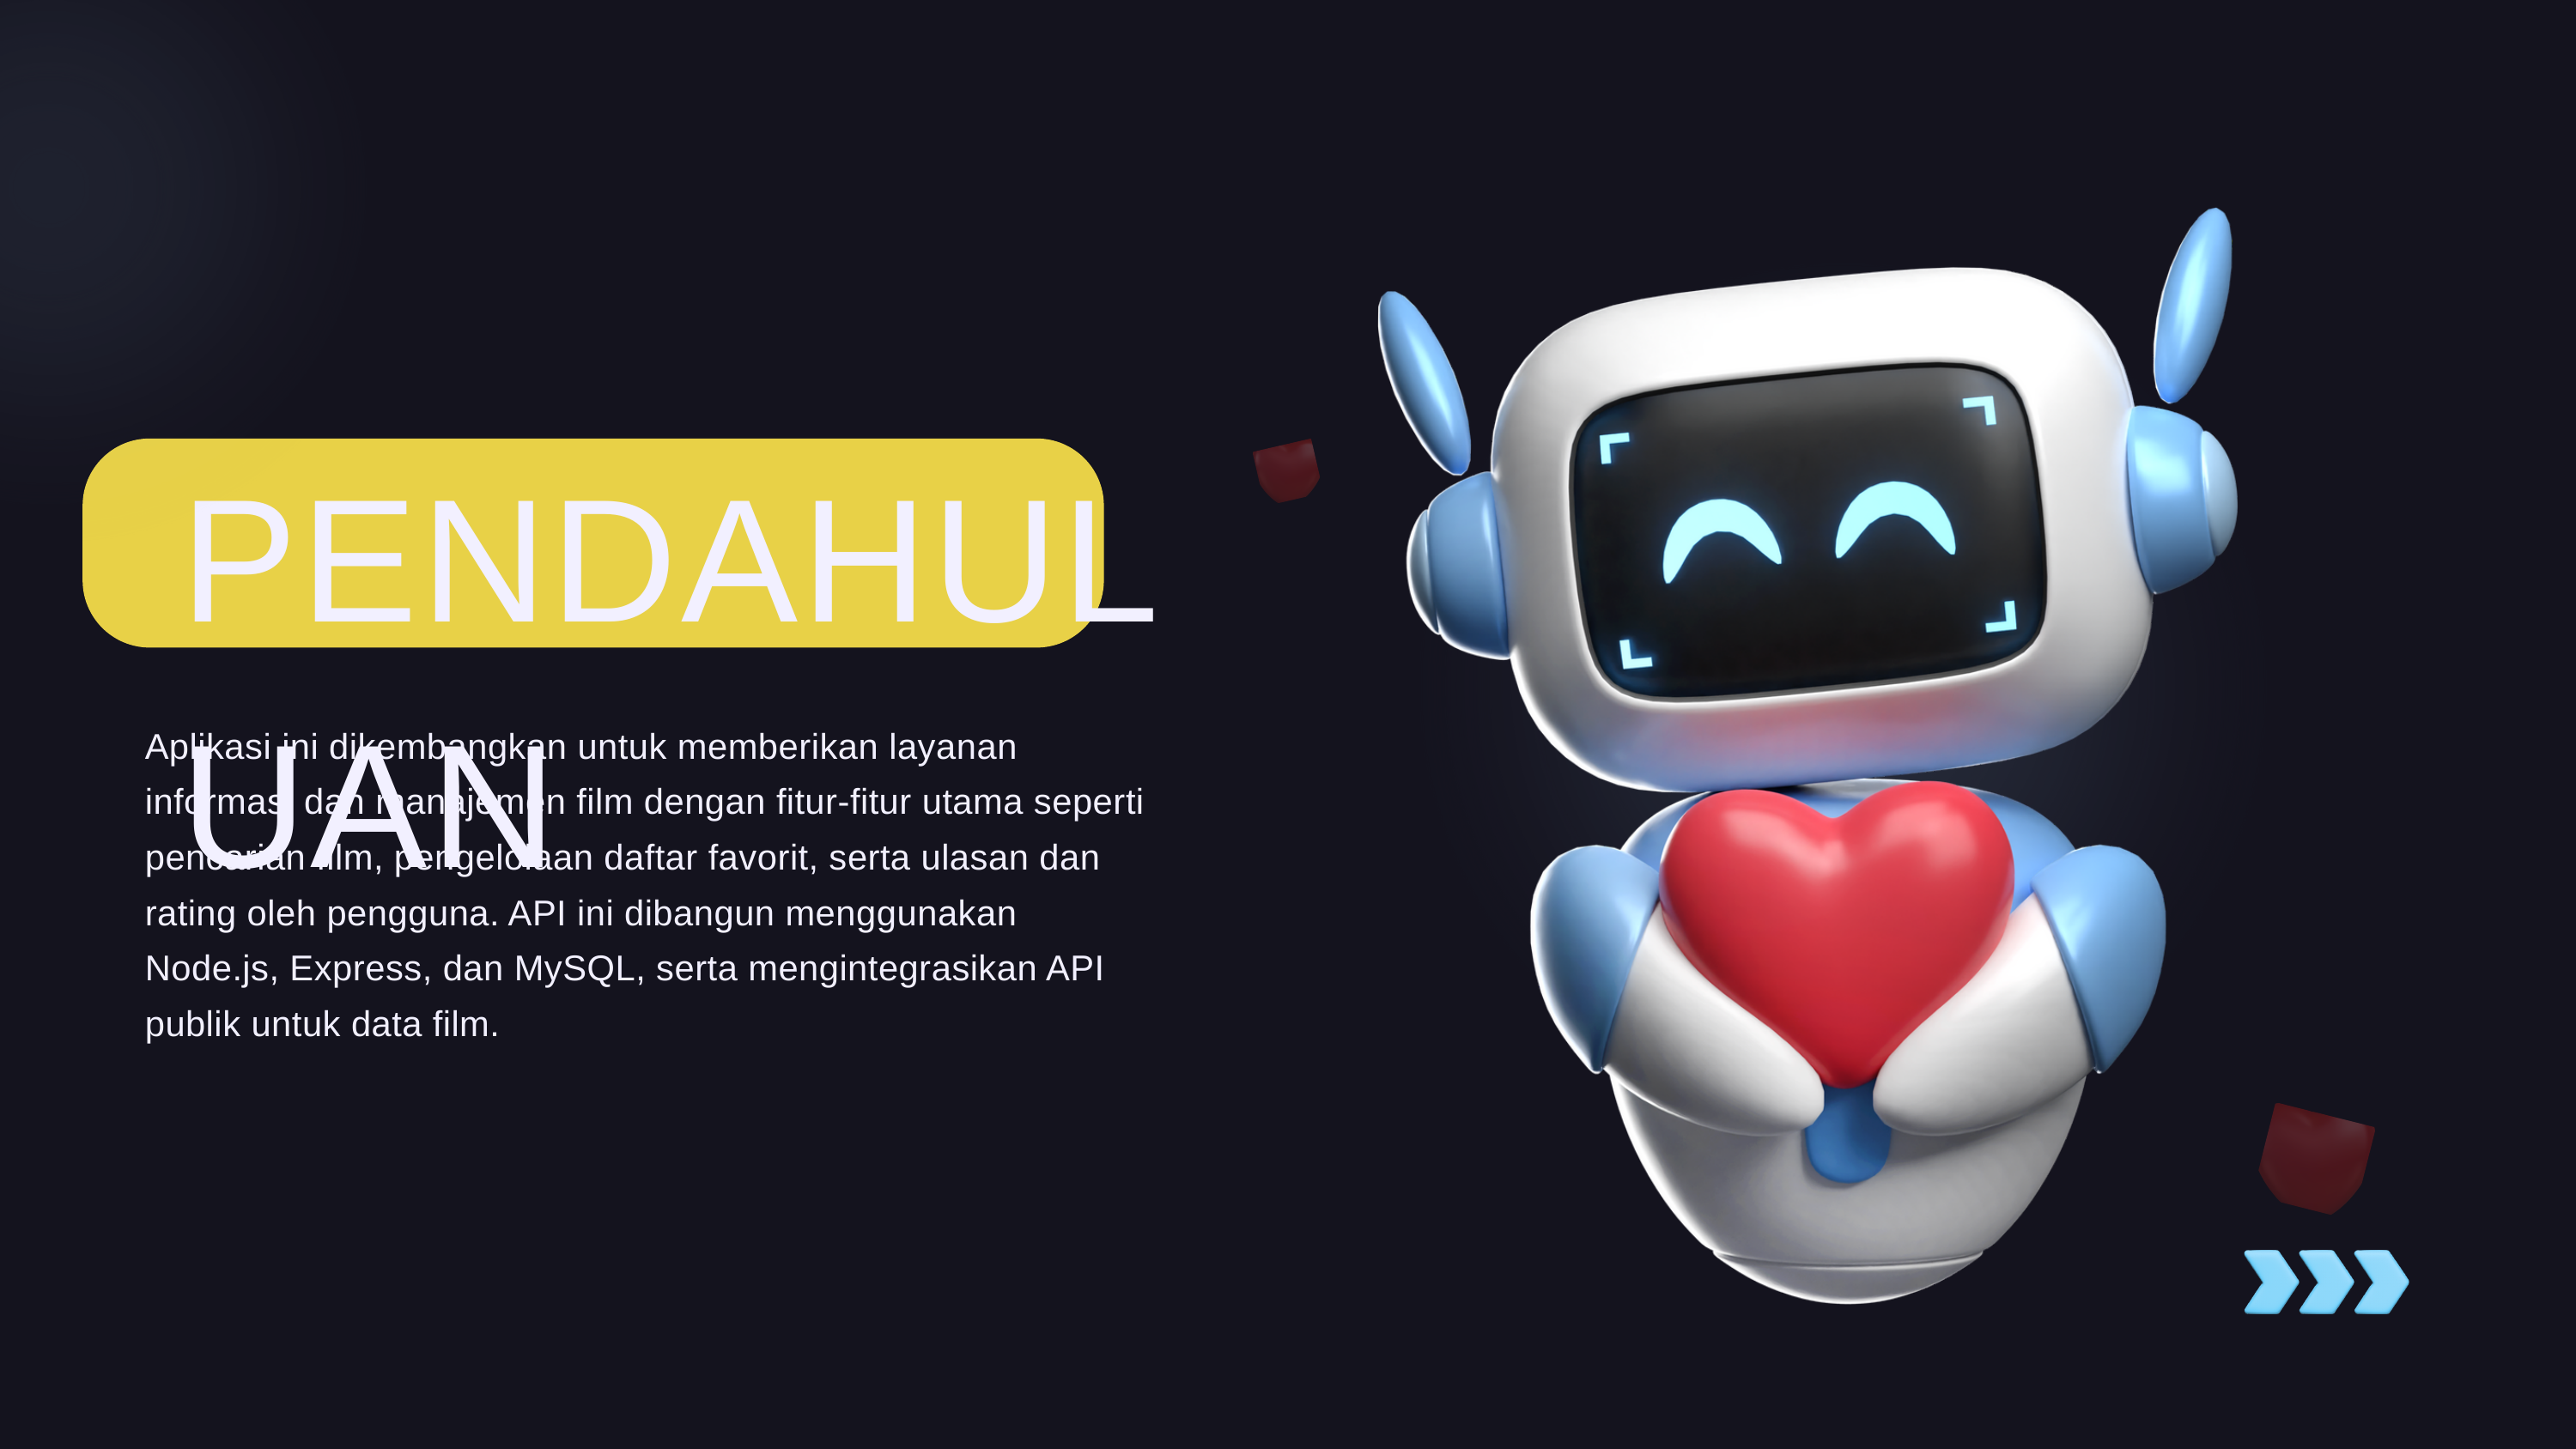

PENDAHULUAN

Aplikasi ini dikembangkan untuk memberikan layanan informasi dan manajemen film dengan fitur-fitur utama seperti pencarian film, pengelolaan daftar favorit, serta ulasan dan rating oleh pengguna. API ini dibangun menggunakan Node.js, Express, dan MySQL, serta mengintegrasikan API publik untuk data film.